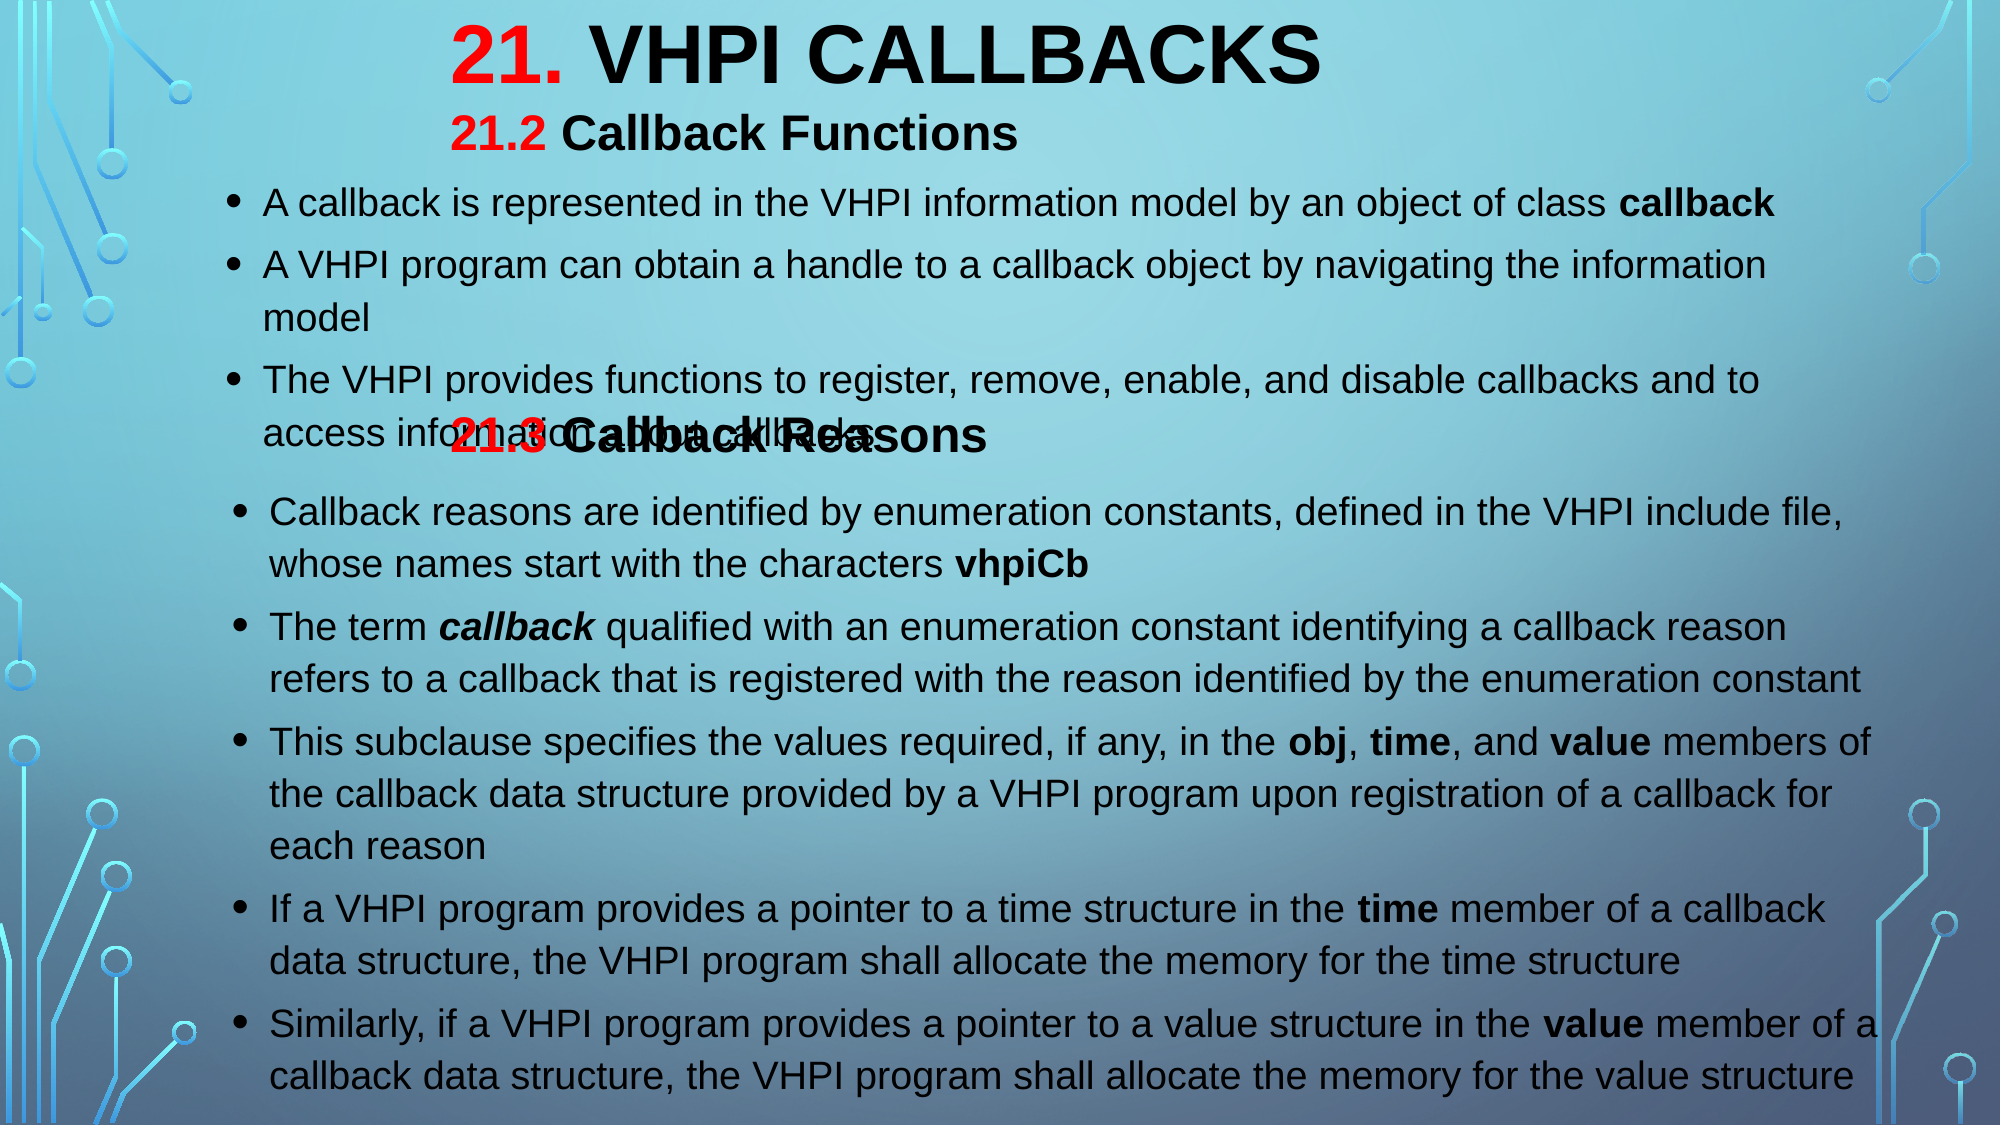

21. VHPI CALLBACKS
			21.2 Callback Functions
A callback is represented in the VHPI information model by an object of class callback
A VHPI program can obtain a handle to a callback object by navigating the information model
The VHPI provides functions to register, remove, enable, and disable callbacks and to access information about callbacks

			21.3 Callback Reasons
Callback reasons are identified by enumeration constants, defined in the VHPI include file, whose names start with the characters vhpiCb
The term callback qualified with an enumeration constant identifying a callback reason refers to a callback that is registered with the reason identified by the enumeration constant
This subclause specifies the values required, if any, in the obj, time, and value members of the callback data structure provided by a VHPI program upon registration of a callback for each reason
If a VHPI program provides a pointer to a time structure in the time member of a callback data structure, the VHPI program shall allocate the memory for the time structure
Similarly, if a VHPI program provides a pointer to a value structure in the value member of a callback data structure, the VHPI program shall allocate the memory for the value structure